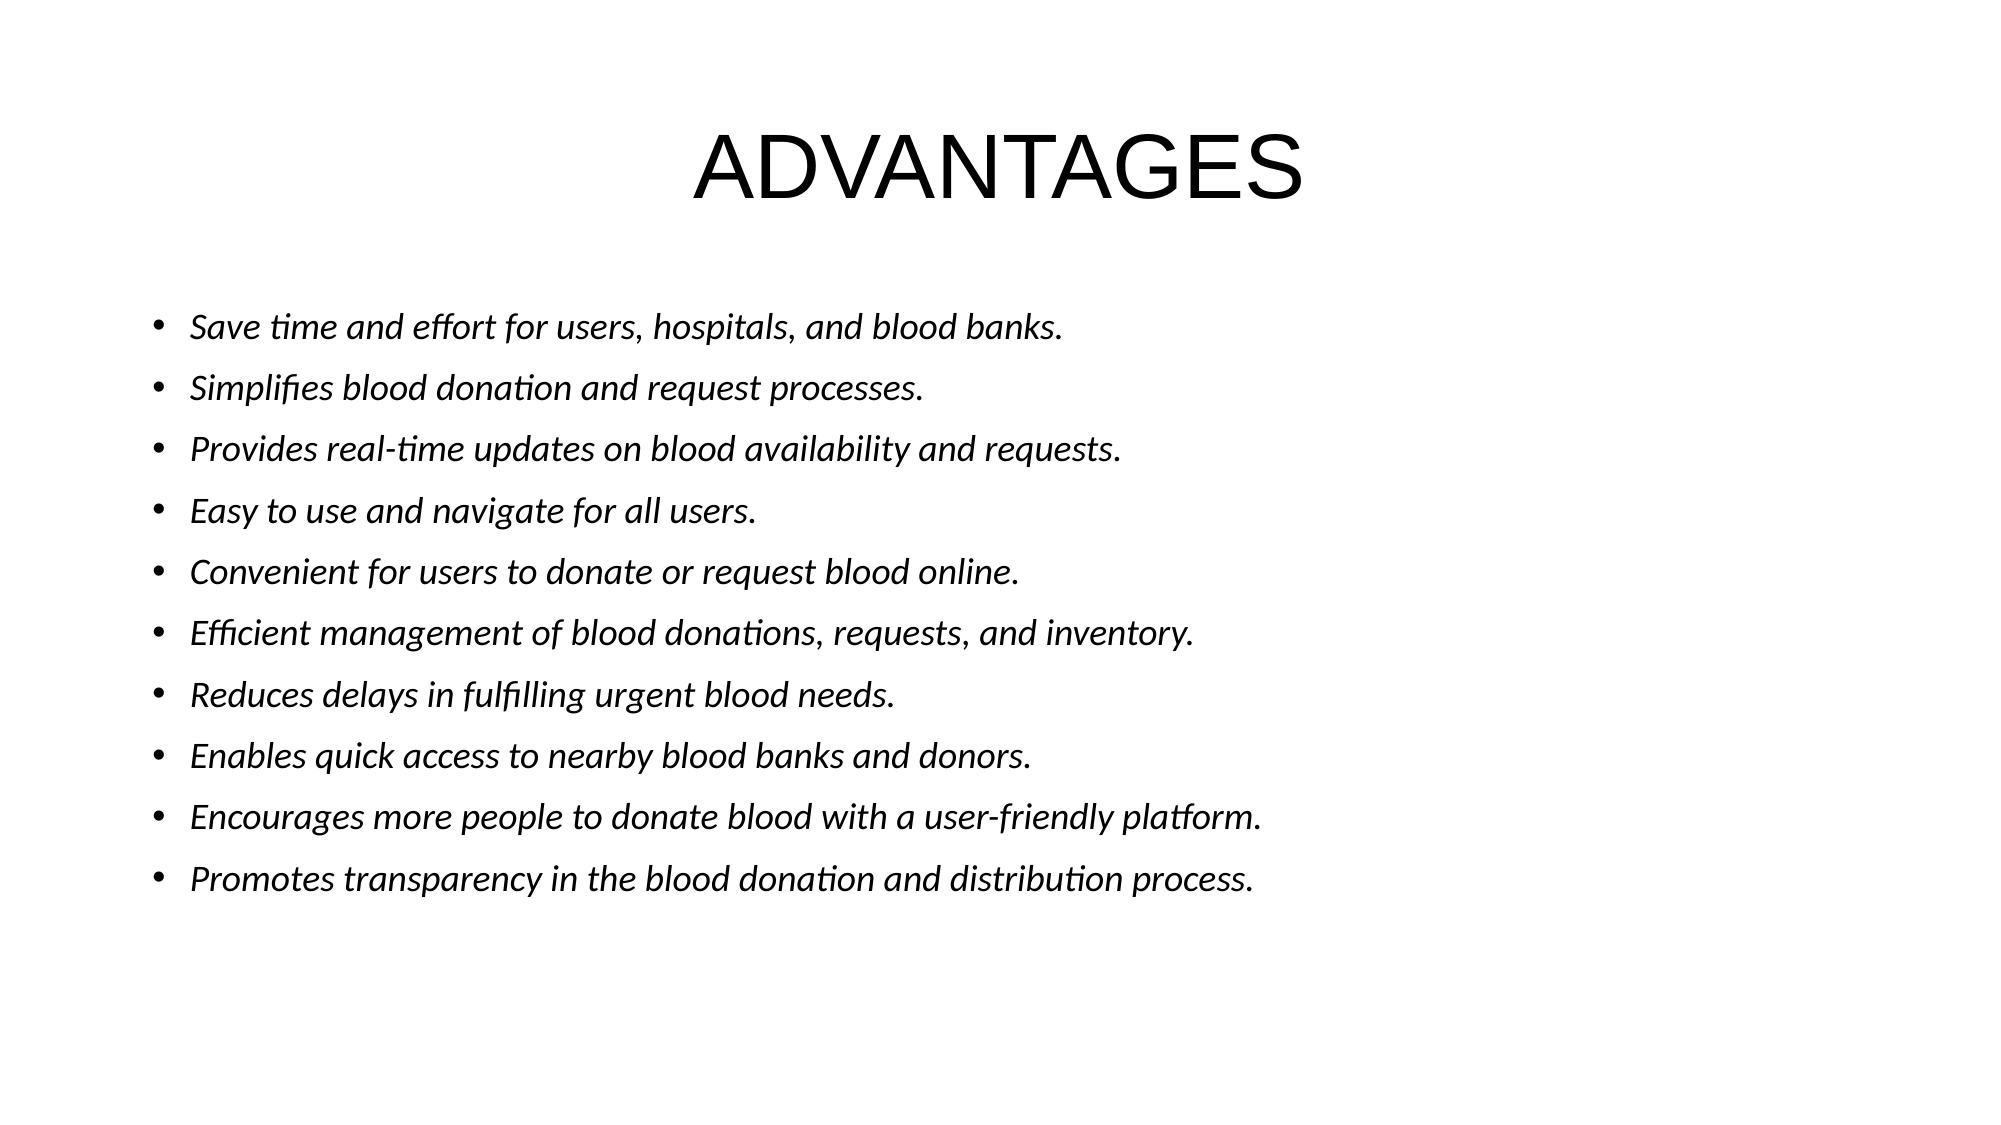

# ADVANTAGES
Save time and effort for users, hospitals, and blood banks.
Simplifies blood donation and request processes.
Provides real-time updates on blood availability and requests.
Easy to use and navigate for all users.
Convenient for users to donate or request blood online.
Efficient management of blood donations, requests, and inventory.
Reduces delays in fulfilling urgent blood needs.
Enables quick access to nearby blood banks and donors.
Encourages more people to donate blood with a user-friendly platform.
Promotes transparency in the blood donation and distribution process.